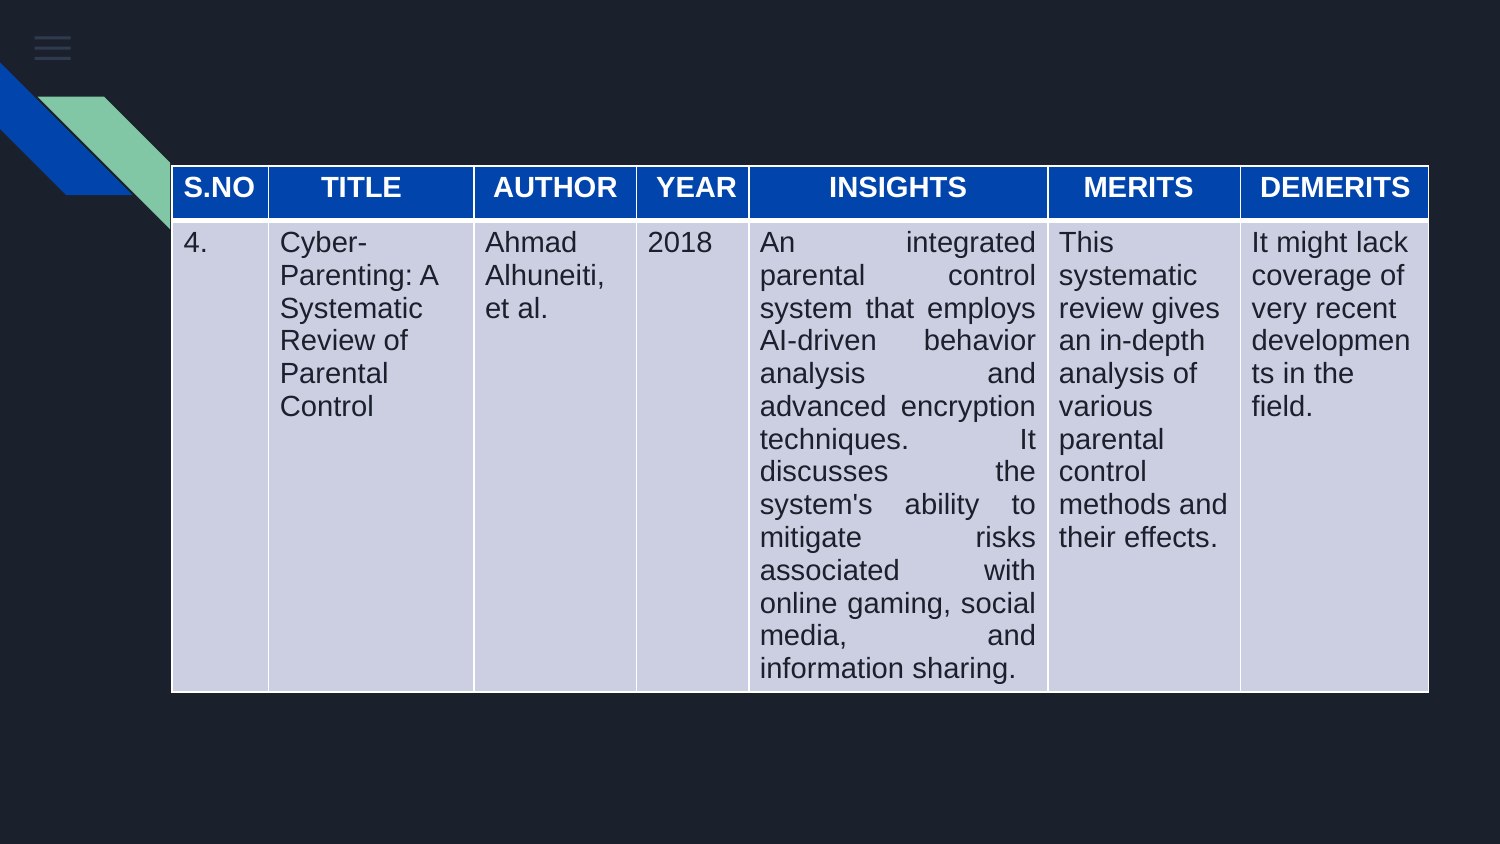

| S.NO | TITLE | AUTHOR | YEAR | INSIGHTS | MERITS | DEMERITS |
| --- | --- | --- | --- | --- | --- | --- |
| 4. | Cyber-Parenting: A Systematic Review of Parental Control | Ahmad Alhuneiti, et al. | 2018 | An integrated parental control system that employs AI-driven behavior analysis and advanced encryption techniques. It discusses the system's ability to mitigate risks associated with online gaming, social media, and information sharing. | This systematic review gives an in-depth analysis of various parental control methods and their effects. | It might lack coverage of very recent developments in the field. |